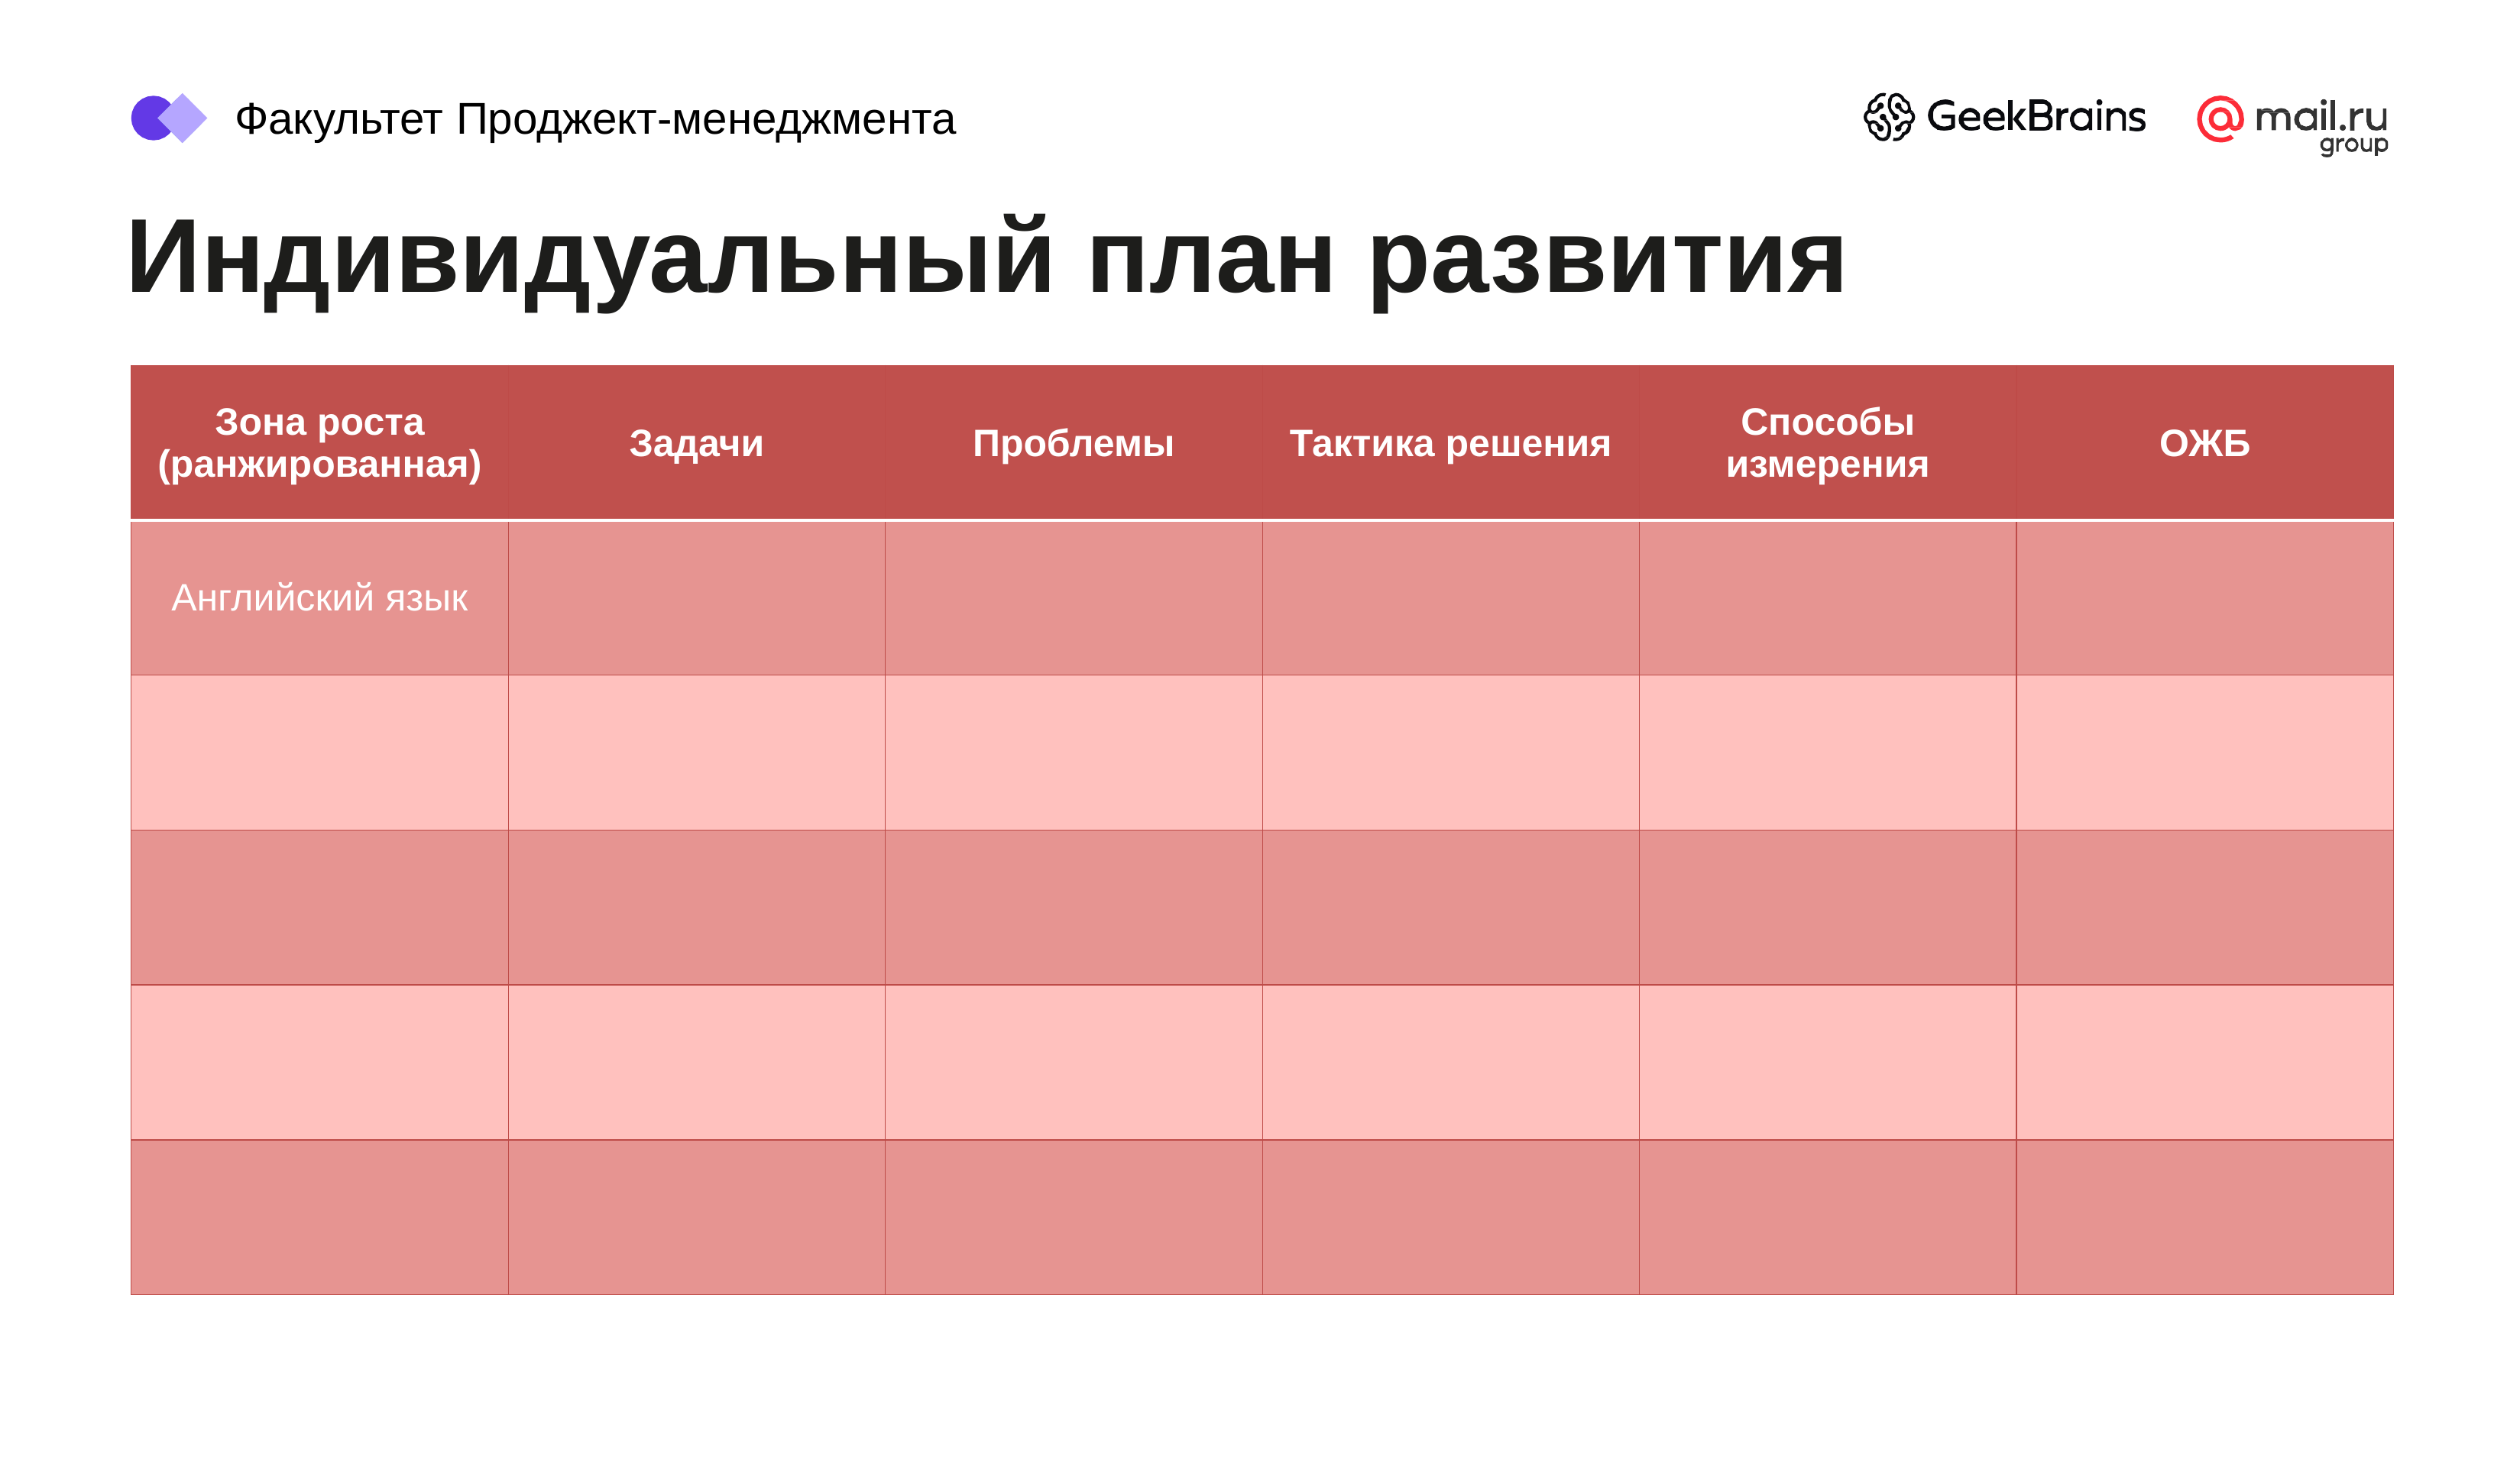

Факультет Проджект-менеджмента

# Индивидуальный план развития
| Зона роста (ранжированная) | Задачи | Проблемы | Тактика решения | Способы измерения | ОЖБ |
| --- | --- | --- | --- | --- | --- |
| Английский язык |  |  |  |  |  |
|  |  |  |  |  |  |
|  |  |  |  |  |  |
|  |  |  |  |  |  |
|  |  |  |  |  |  |